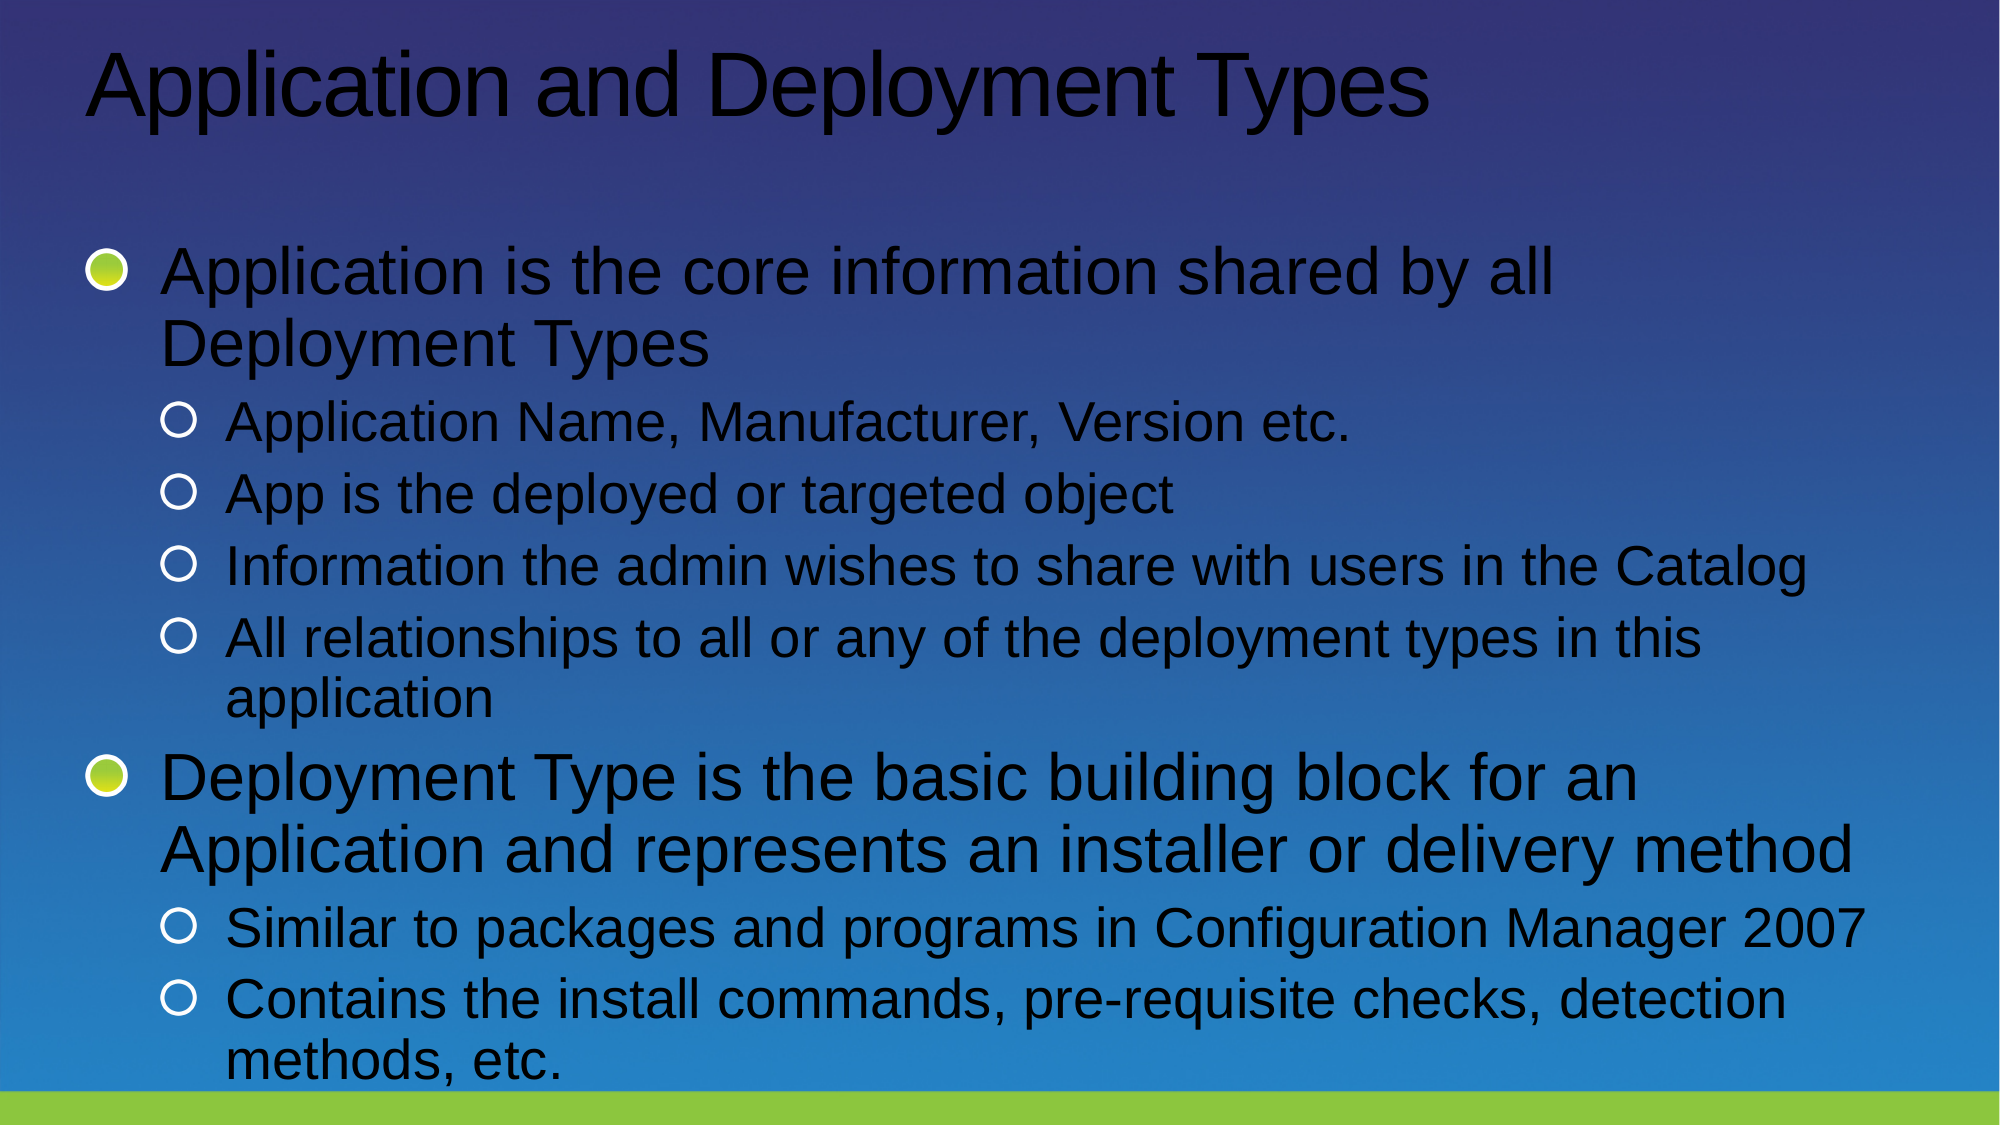

# Application and Deployment Types
Application is the core information shared by all Deployment Types
Application Name, Manufacturer, Version etc.
App is the deployed or targeted object
Information the admin wishes to share with users in the Catalog
All relationships to all or any of the deployment types in this application
Deployment Type is the basic building block for an Application and represents an installer or delivery method
Similar to packages and programs in Configuration Manager 2007
Contains the install commands, pre-requisite checks, detection methods, etc.